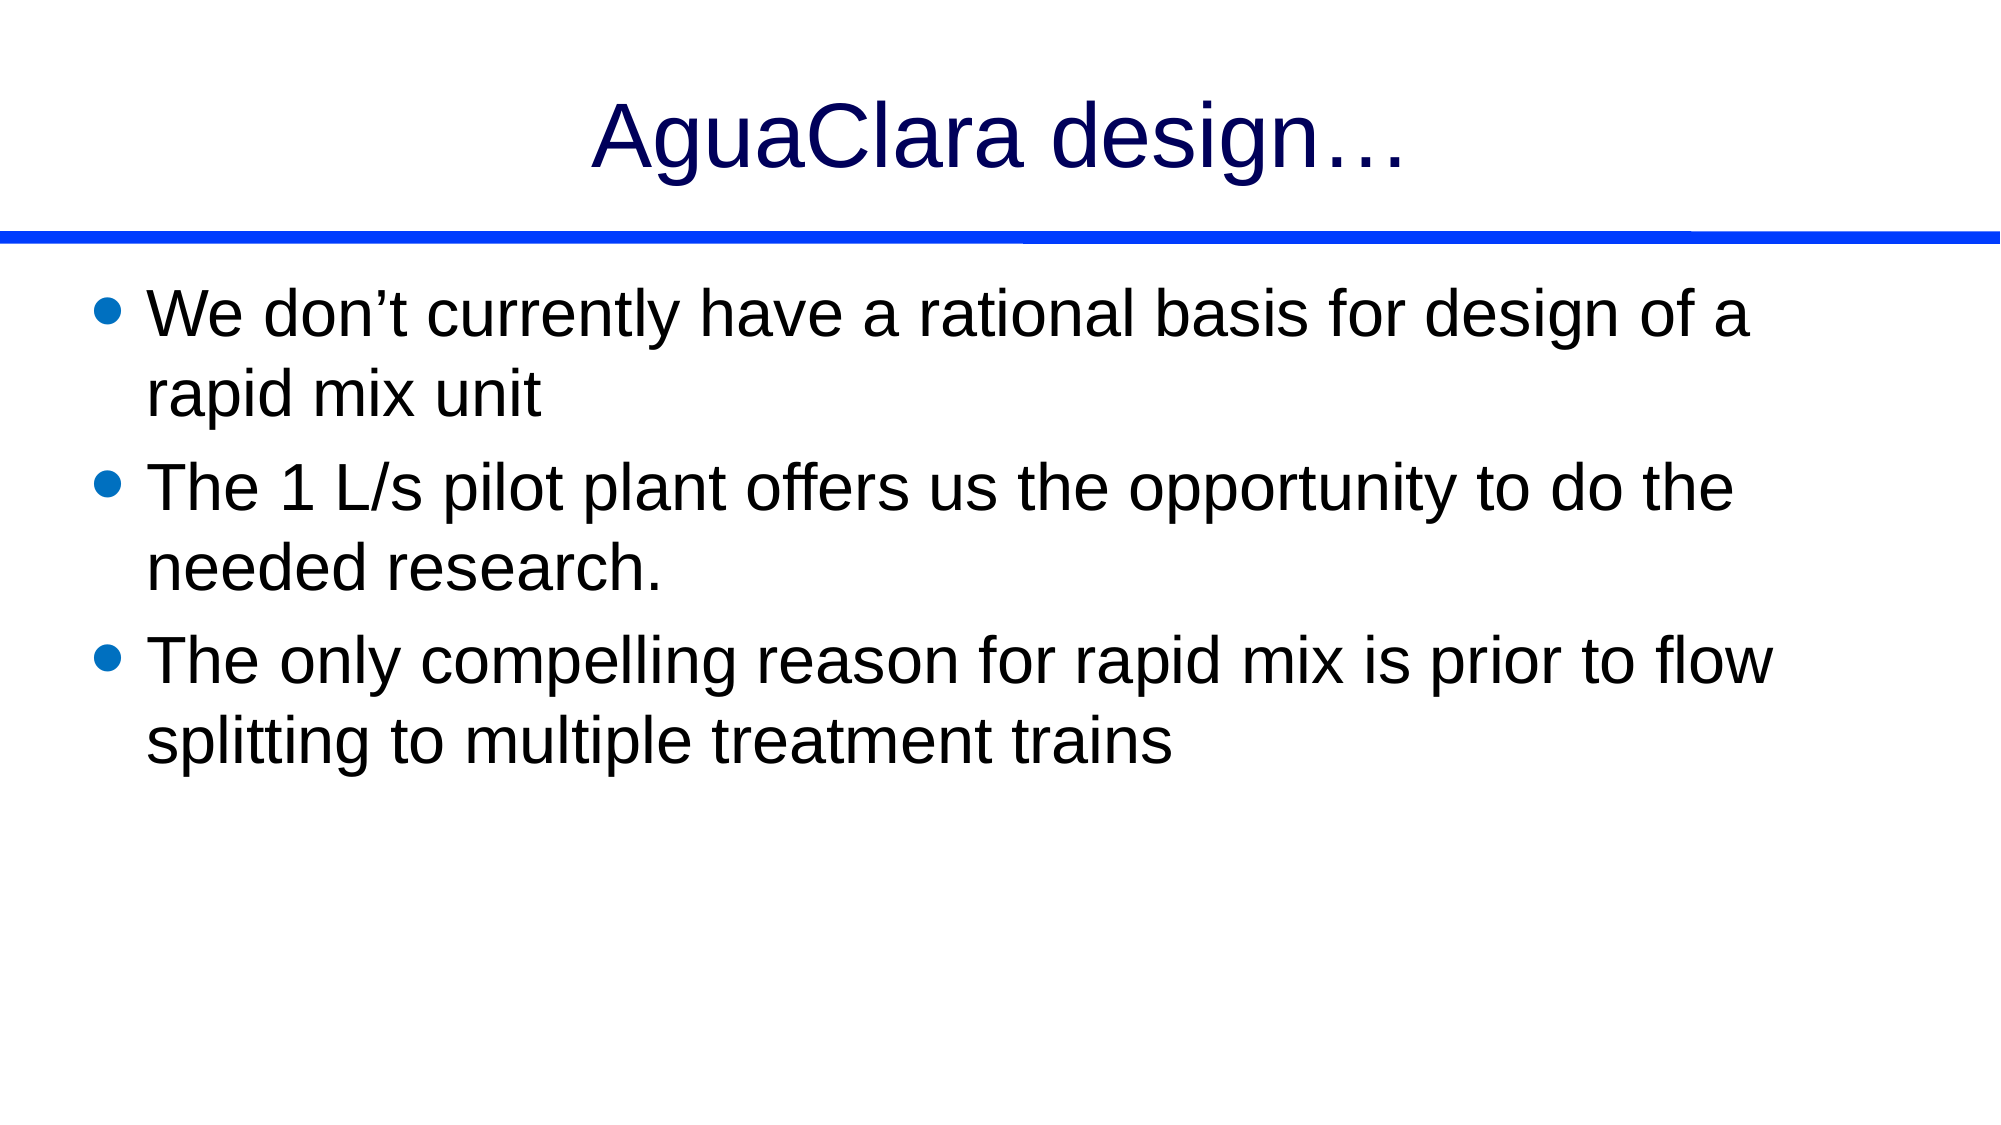

# AguaClara design…
We don’t currently have a rational basis for design of a rapid mix unit
The 1 L/s pilot plant offers us the opportunity to do the needed research.
The only compelling reason for rapid mix is prior to flow splitting to multiple treatment trains